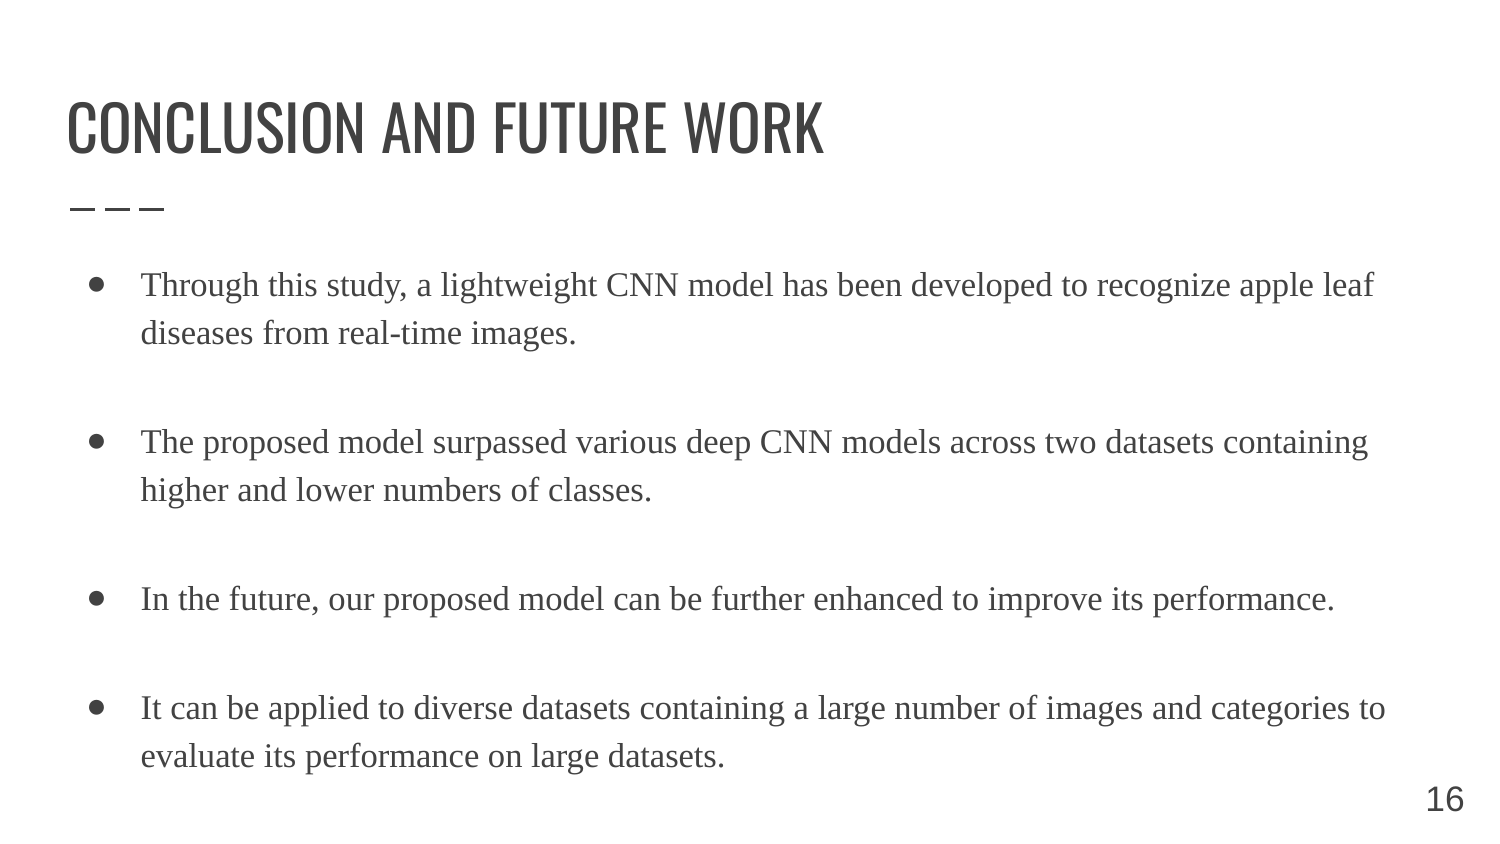

# CONCLUSION AND FUTURE WORK
Through this study, a lightweight CNN model has been developed to recognize apple leaf diseases from real-time images.

The proposed model surpassed various deep CNN models across two datasets containing higher and lower numbers of classes.

In the future, our proposed model can be further enhanced to improve its performance.

It can be applied to diverse datasets containing a large number of images and categories to evaluate its performance on large datasets.
16